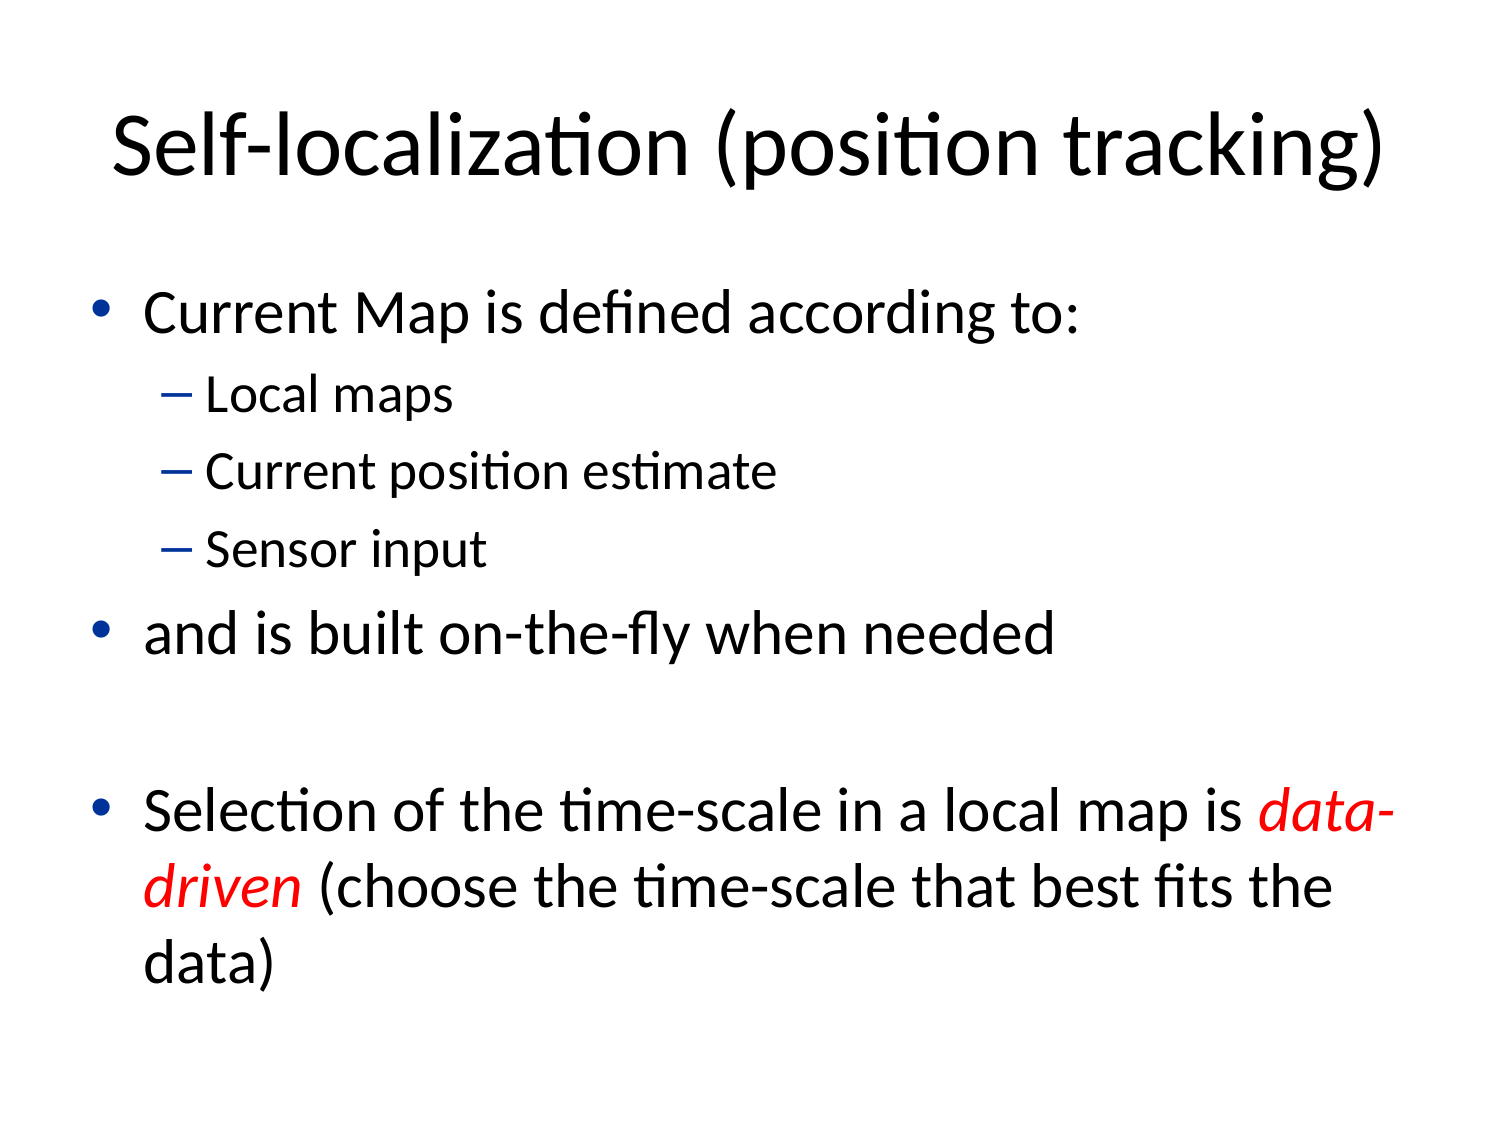

# Self-localization (position tracking)
Current Map is defined according to:
Local maps
Current position estimate
Sensor input
and is built on-the-fly when needed

Selection of the time-scale in a local map is data-driven (choose the time-scale that best fits the data)